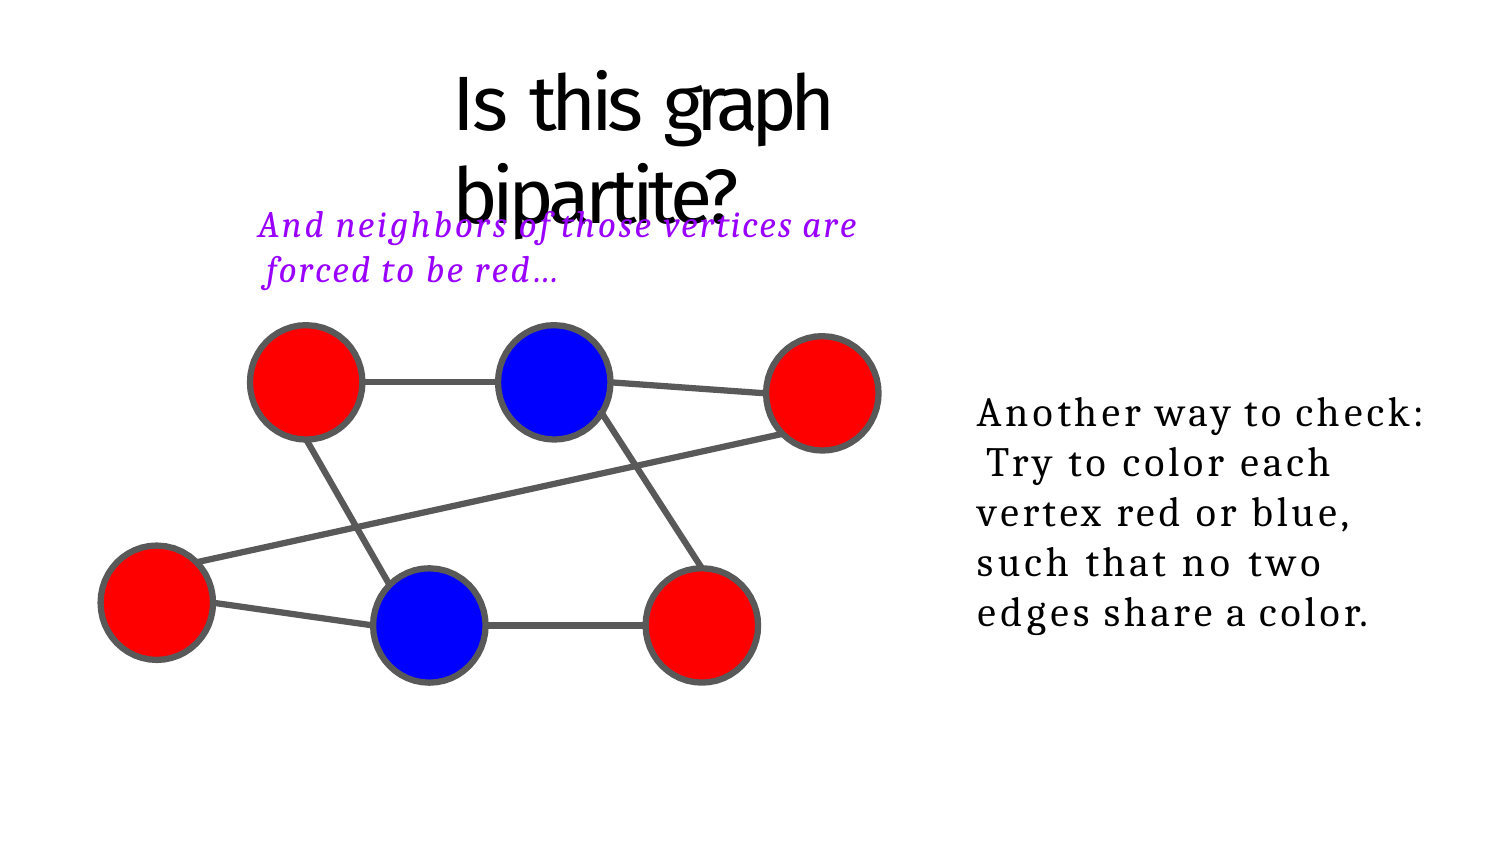

# Is this graph bipartite?
And neighbors of those vertices are  forced to be red…

Another way to check:  Try to color each  vertex red or blue,  such that no two  edges share a color.